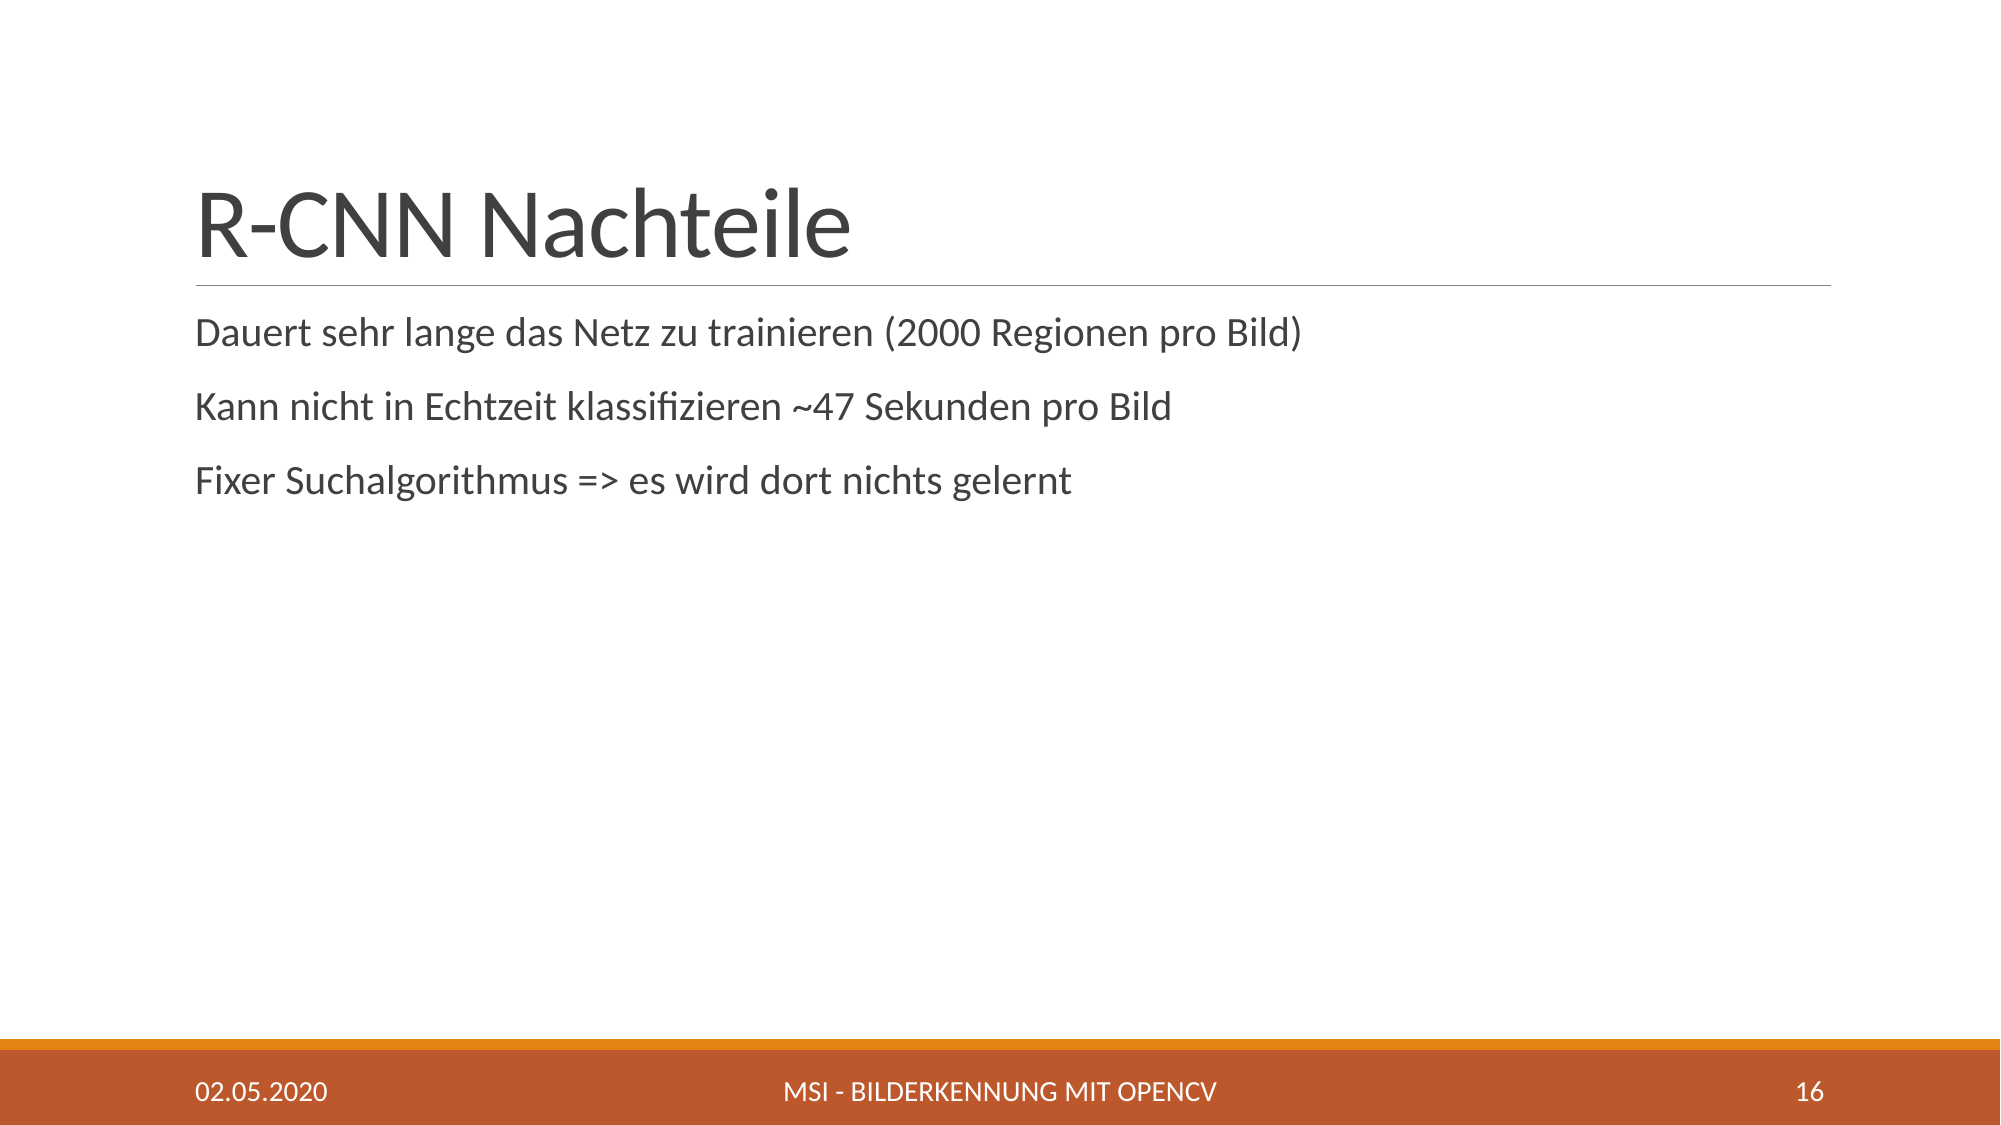

# R-CNN Nachteile
Dauert sehr lange das Netz zu trainieren (2000 Regionen pro Bild)
Kann nicht in Echtzeit klassifizieren ~47 Sekunden pro Bild
Fixer Suchalgorithmus => es wird dort nichts gelernt
02.05.2020
MSI - Bilderkennung mit OpenCV
16